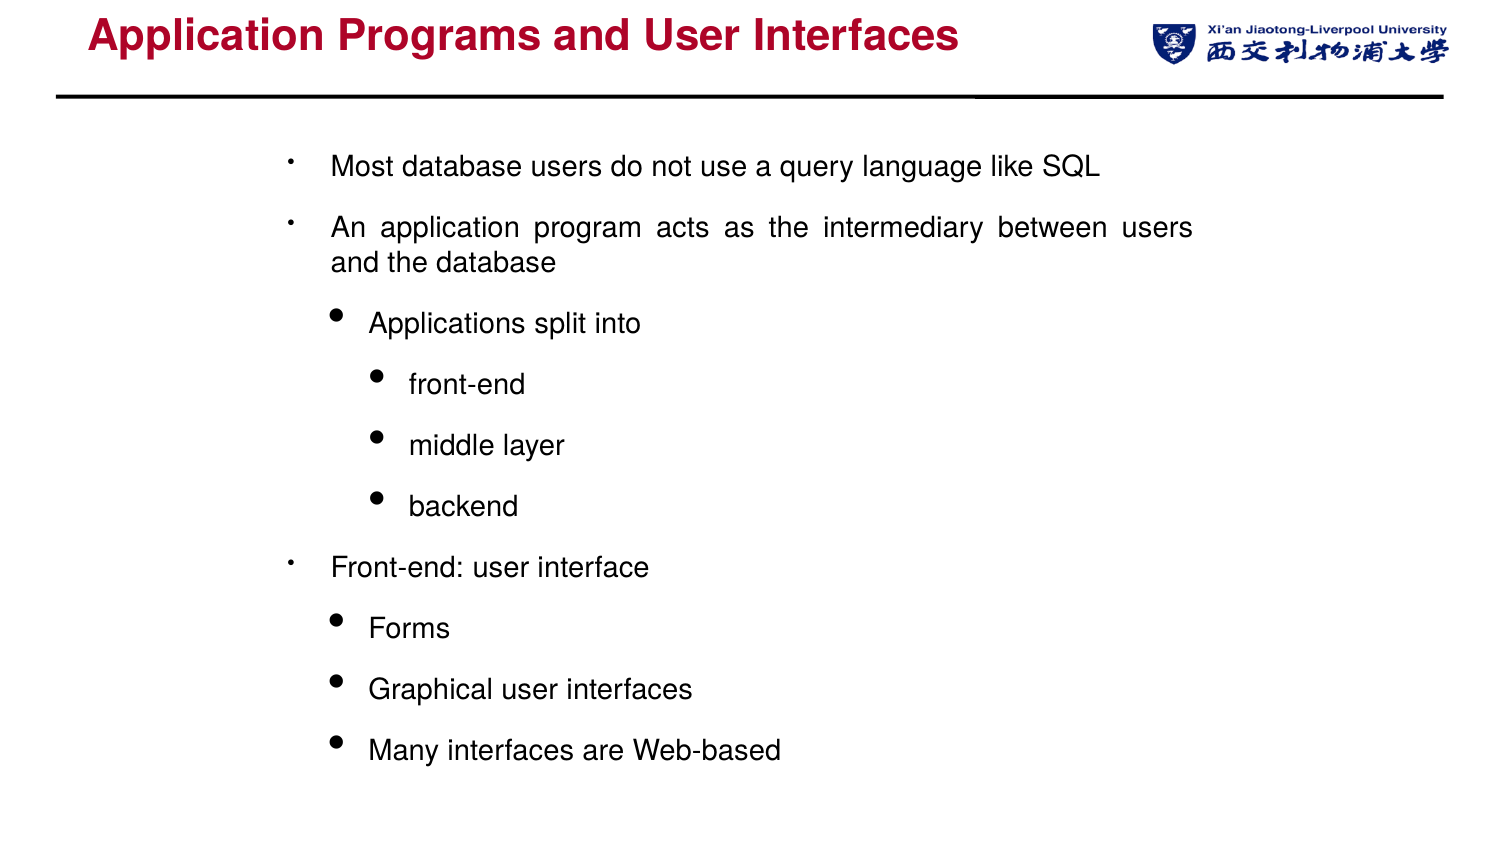

# Application Programs and User Interfaces
Most database users do not use a query language like SQL
An application program acts as the intermediary between users and the database
Applications split into
front-end
middle layer
backend
Front-end: user interface
Forms
Graphical user interfaces
Many interfaces are Web-based